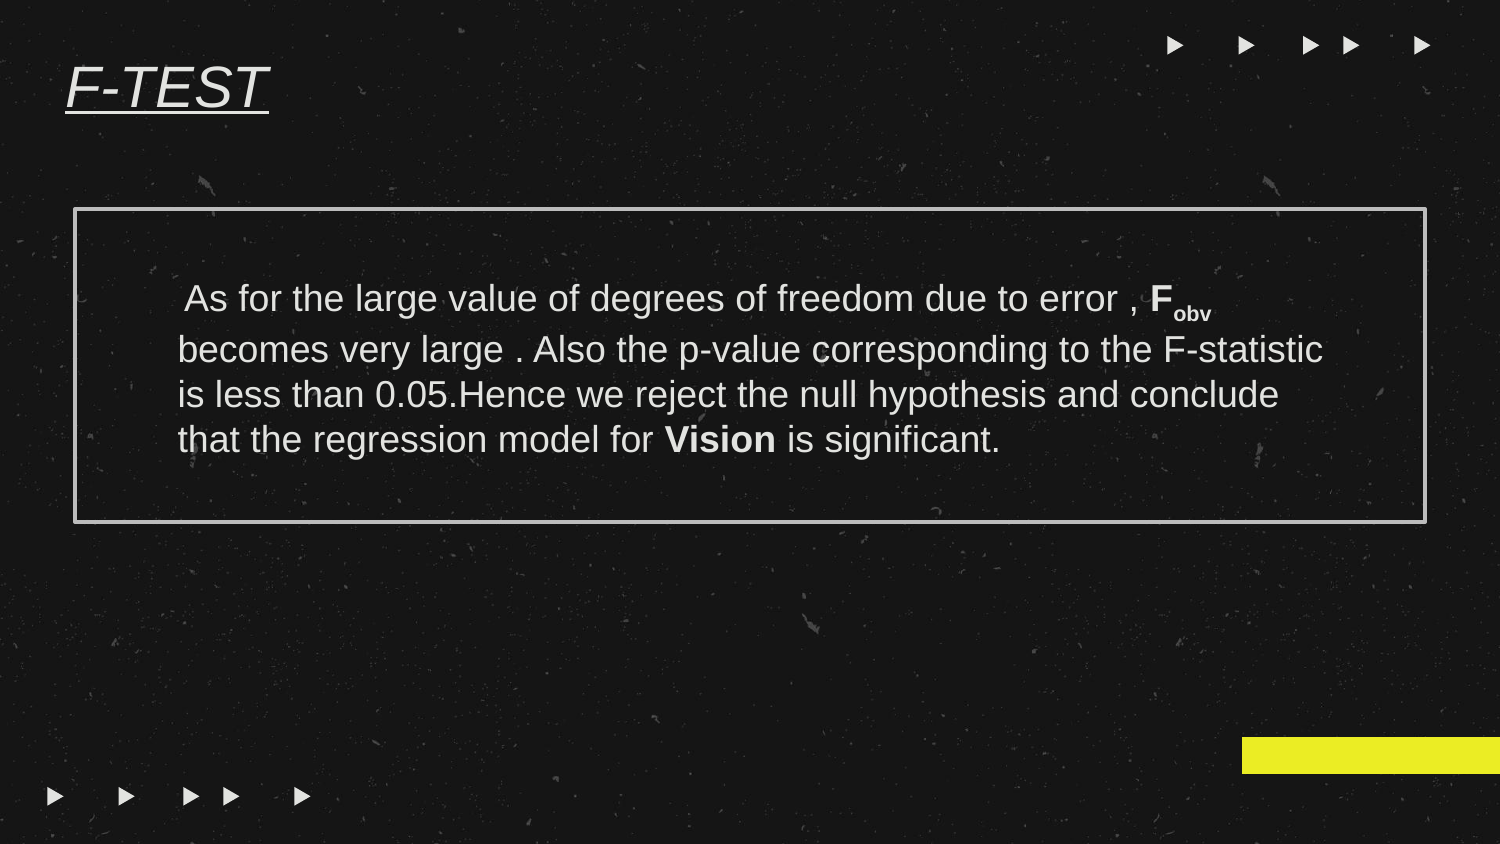

# F-TEST

      As for the large value of degrees of freedom due to error , Fobv becomes very large . Also the p-value corresponding to the F-statistic is less than 0.05.Hence we reject the null hypothesis and conclude that the regression model for Vision is significant.